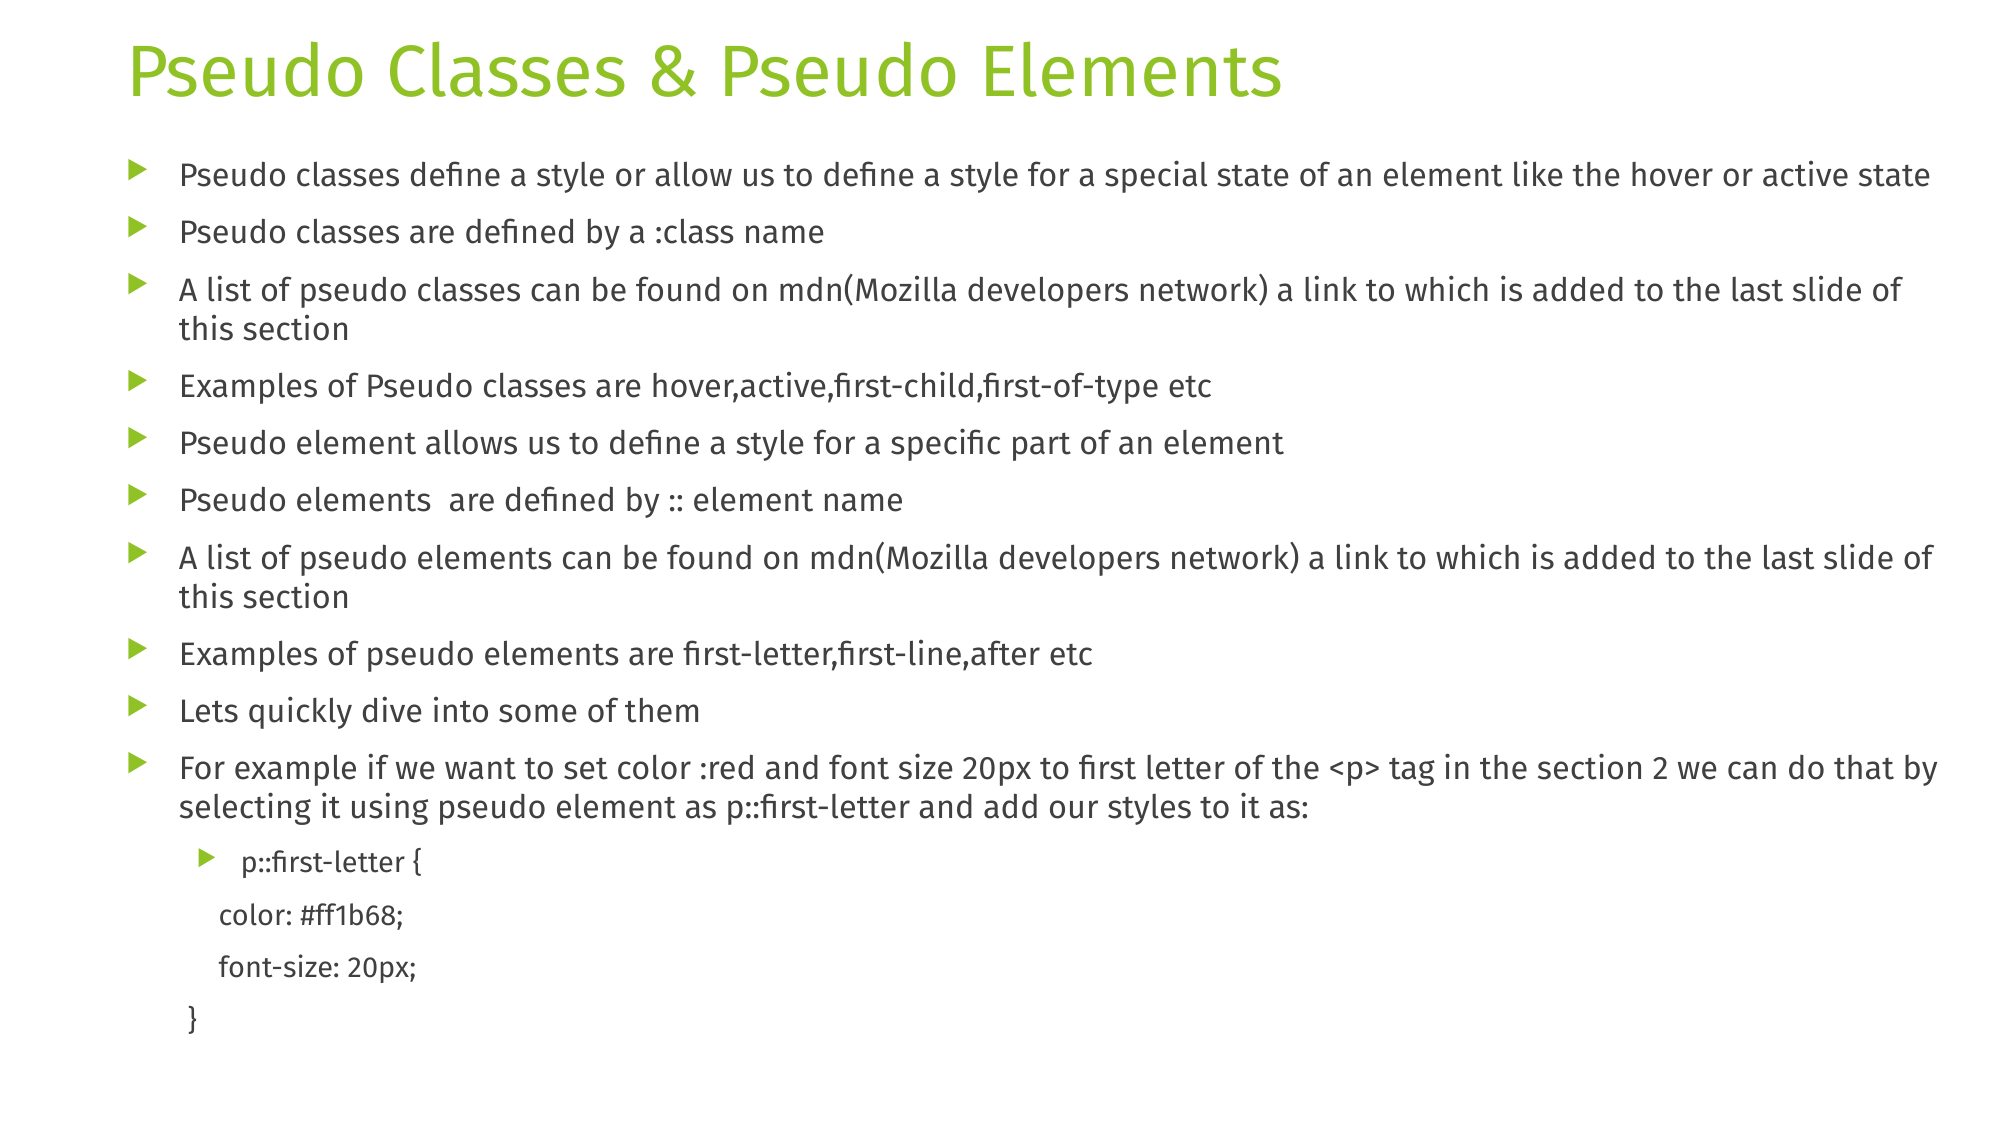

# Pseudo Classes & Pseudo Elements
Pseudo classes define a style or allow us to define a style for a special state of an element like the hover or active state
Pseudo classes are defined by a :class name
A list of pseudo classes can be found on mdn(Mozilla developers network) a link to which is added to the last slide of this section
Examples of Pseudo classes are hover,active,first-child,first-of-type etc
Pseudo element allows us to define a style for a specific part of an element
Pseudo elements  are defined by :: element name
A list of pseudo elements can be found on mdn(Mozilla developers network) a link to which is added to the last slide of this section
Examples of pseudo elements are first-letter,first-line,after etc
Lets quickly dive into some of them
For example if we want to set color :red and font size 20px to first letter of the <p> tag in the section 2 we can do that by selecting it using pseudo element as p::first-letter and add our styles to it as:
p::first-letter {
    color: #ff1b68;
    font-size: 20px;
}